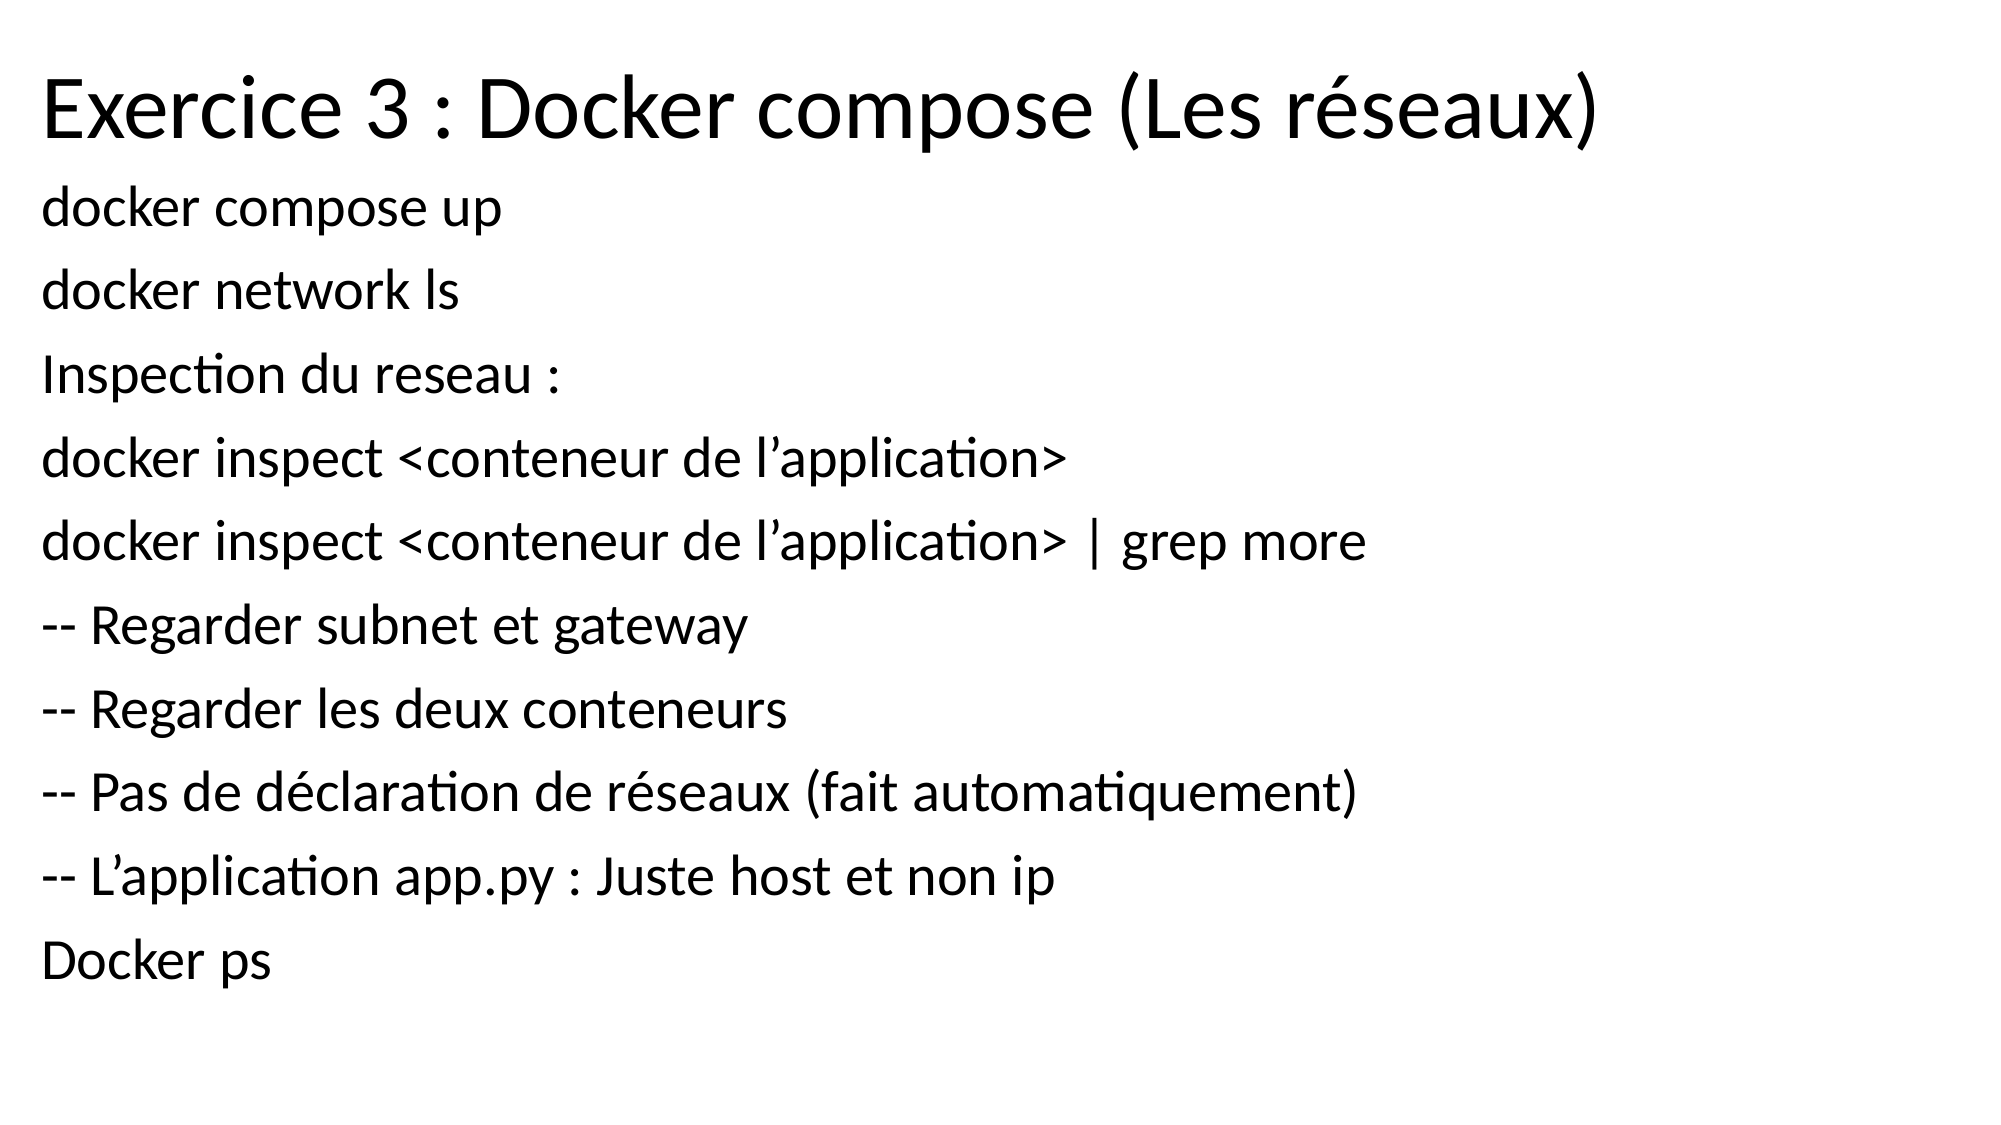

# Exercice 3 : Docker compose (Les réseaux)
docker compose up
docker network ls
Inspection du reseau :
docker inspect <conteneur de l’application>
docker inspect <conteneur de l’application> | grep more
-- Regarder subnet et gateway
-- Regarder les deux conteneurs
-- Pas de déclaration de réseaux (fait automatiquement)
-- L’application app.py : Juste host et non ip
Docker ps